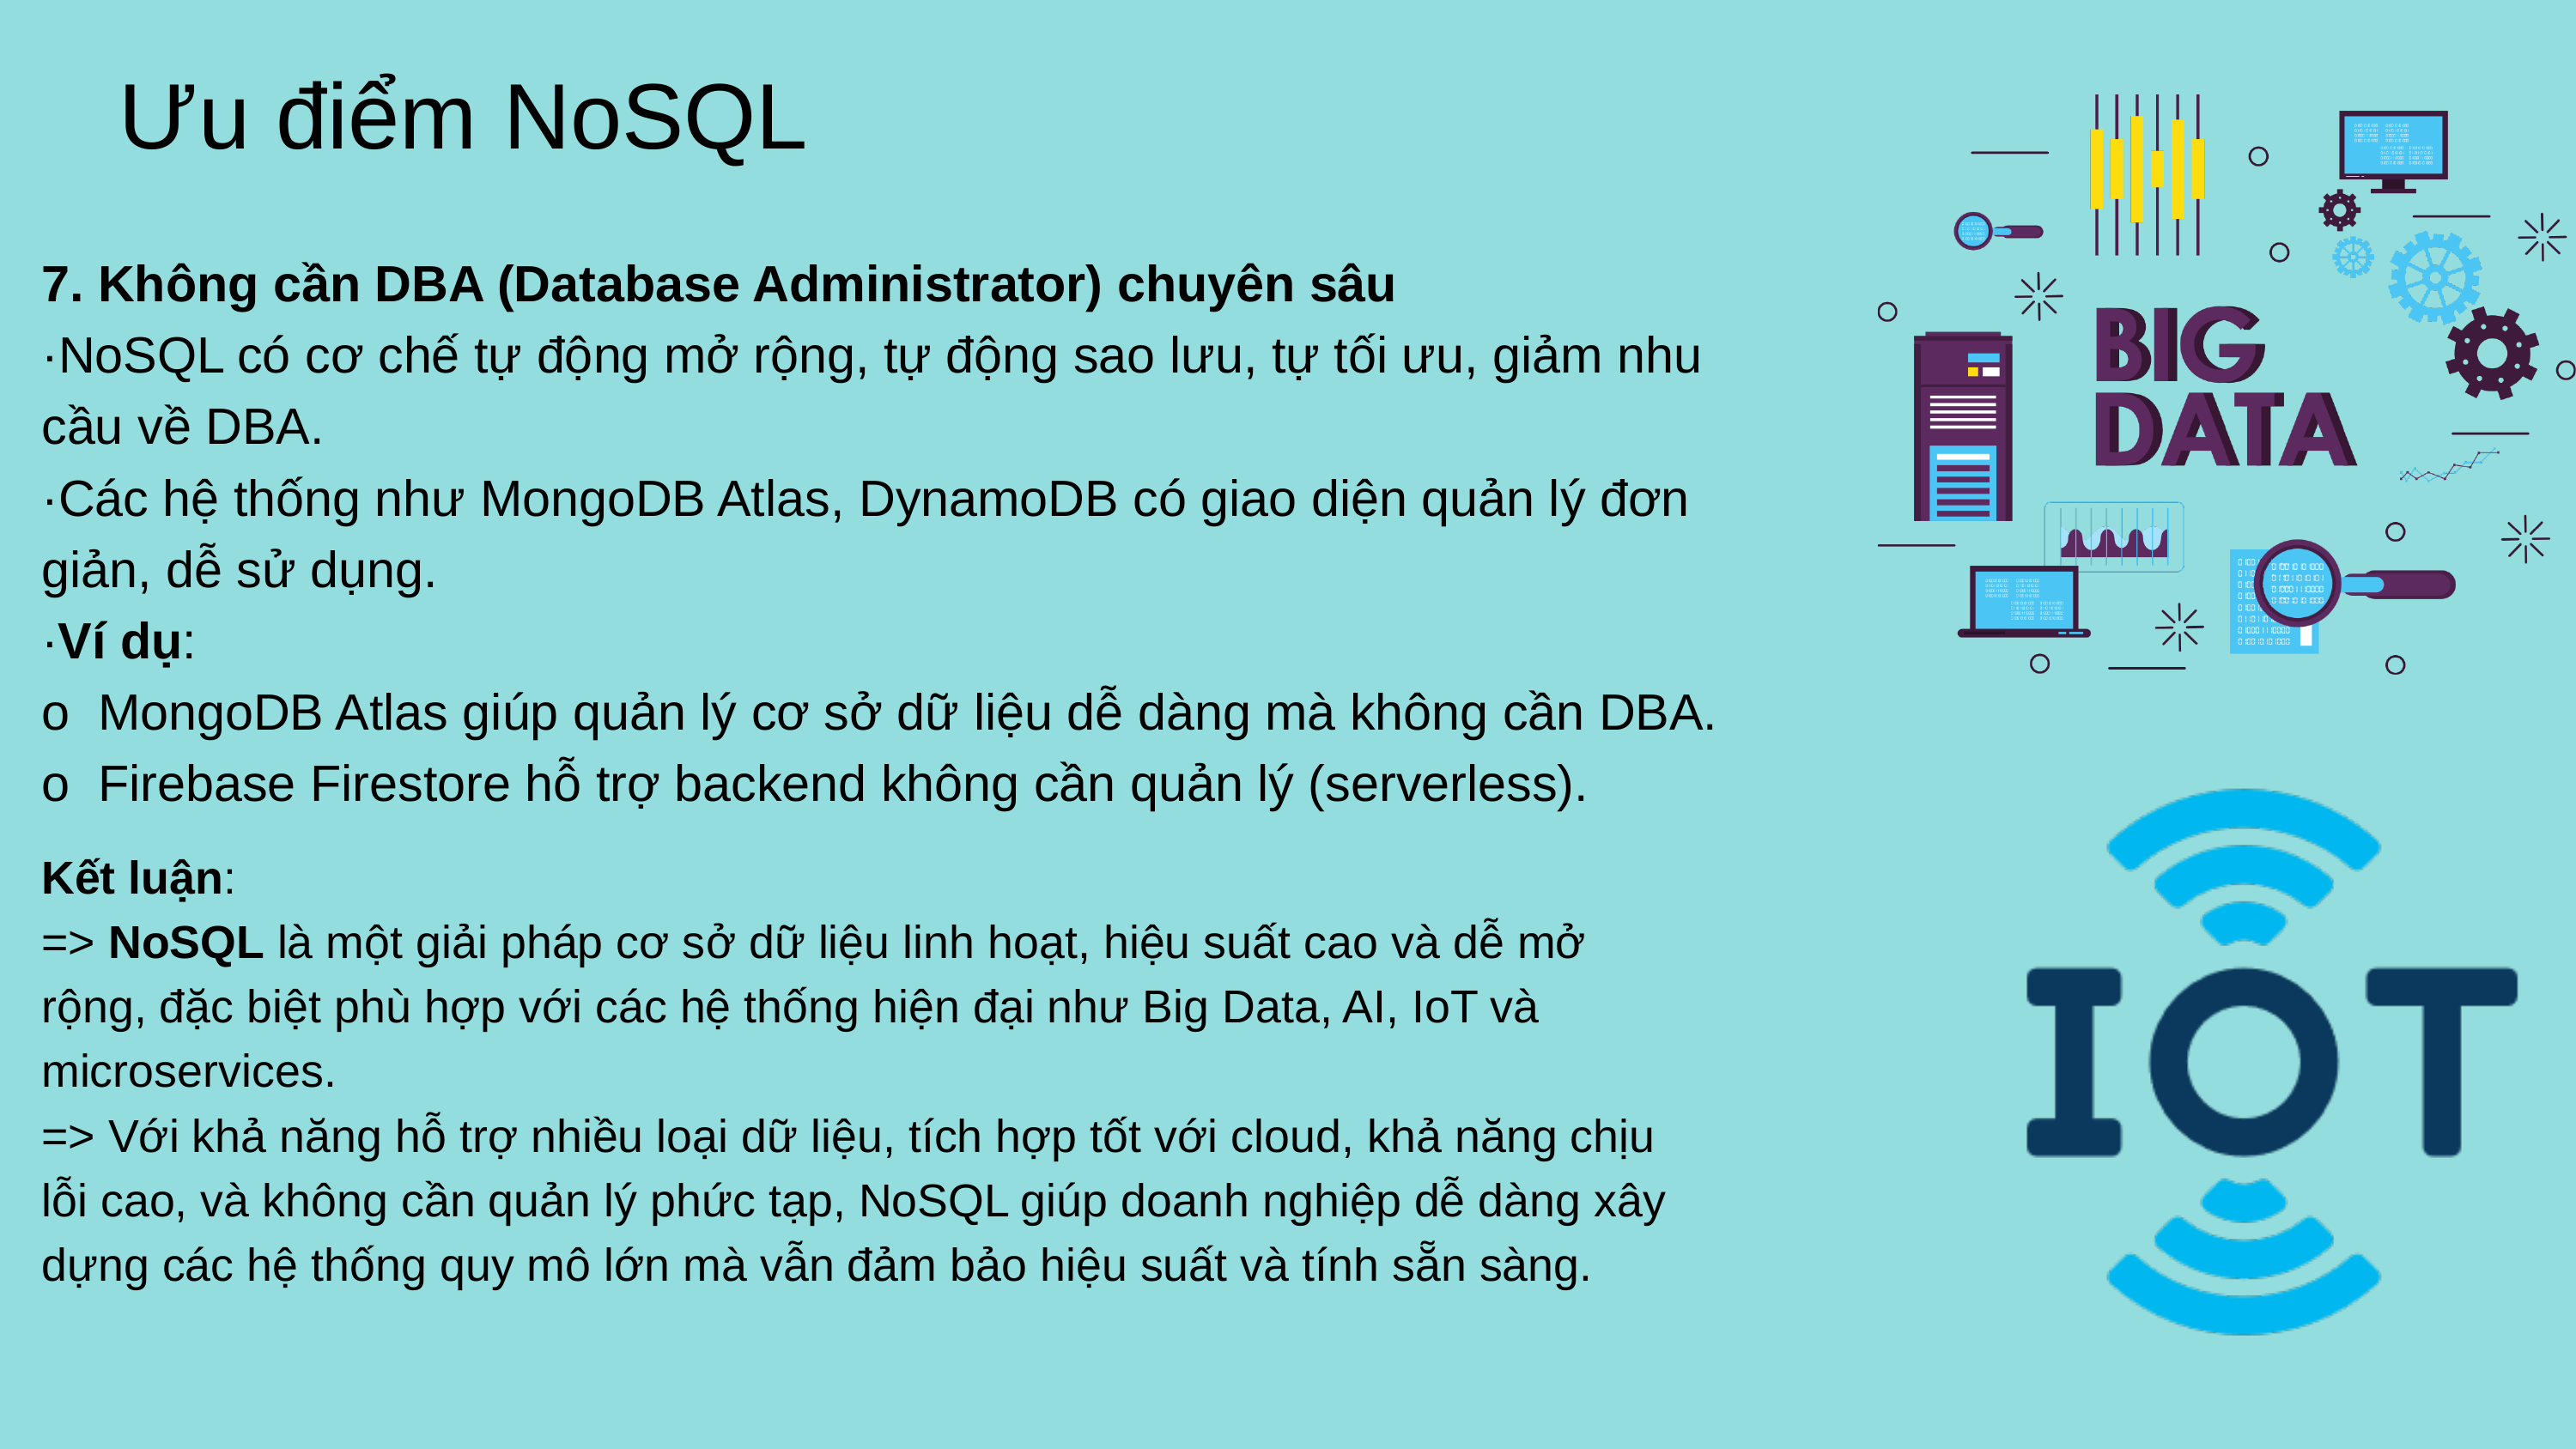

Ưu điểm NoSQL

7. Không cần DBA (Database Administrator) chuyên sâu
·NoSQL có cơ chế tự động mở rộng, tự động sao lưu, tự tối ưu, giảm nhu cầu về DBA.
·Các hệ thống như MongoDB Atlas, DynamoDB có giao diện quản lý đơn giản, dễ sử dụng.
·Ví dụ:
o  MongoDB Atlas giúp quản lý cơ sở dữ liệu dễ dàng mà không cần DBA.
o  Firebase Firestore hỗ trợ backend không cần quản lý (serverless).

Kết luận:
=> NoSQL là một giải pháp cơ sở dữ liệu linh hoạt, hiệu suất cao và dễ mở rộng, đặc biệt phù hợp với các hệ thống hiện đại như Big Data, AI, IoT và microservices.
=> Với khả năng hỗ trợ nhiều loại dữ liệu, tích hợp tốt với cloud, khả năng chịu lỗi cao, và không cần quản lý phức tạp, NoSQL giúp doanh nghiệp dễ dàng xây dựng các hệ thống quy mô lớn mà vẫn đảm bảo hiệu suất và tính sẵn sàng.